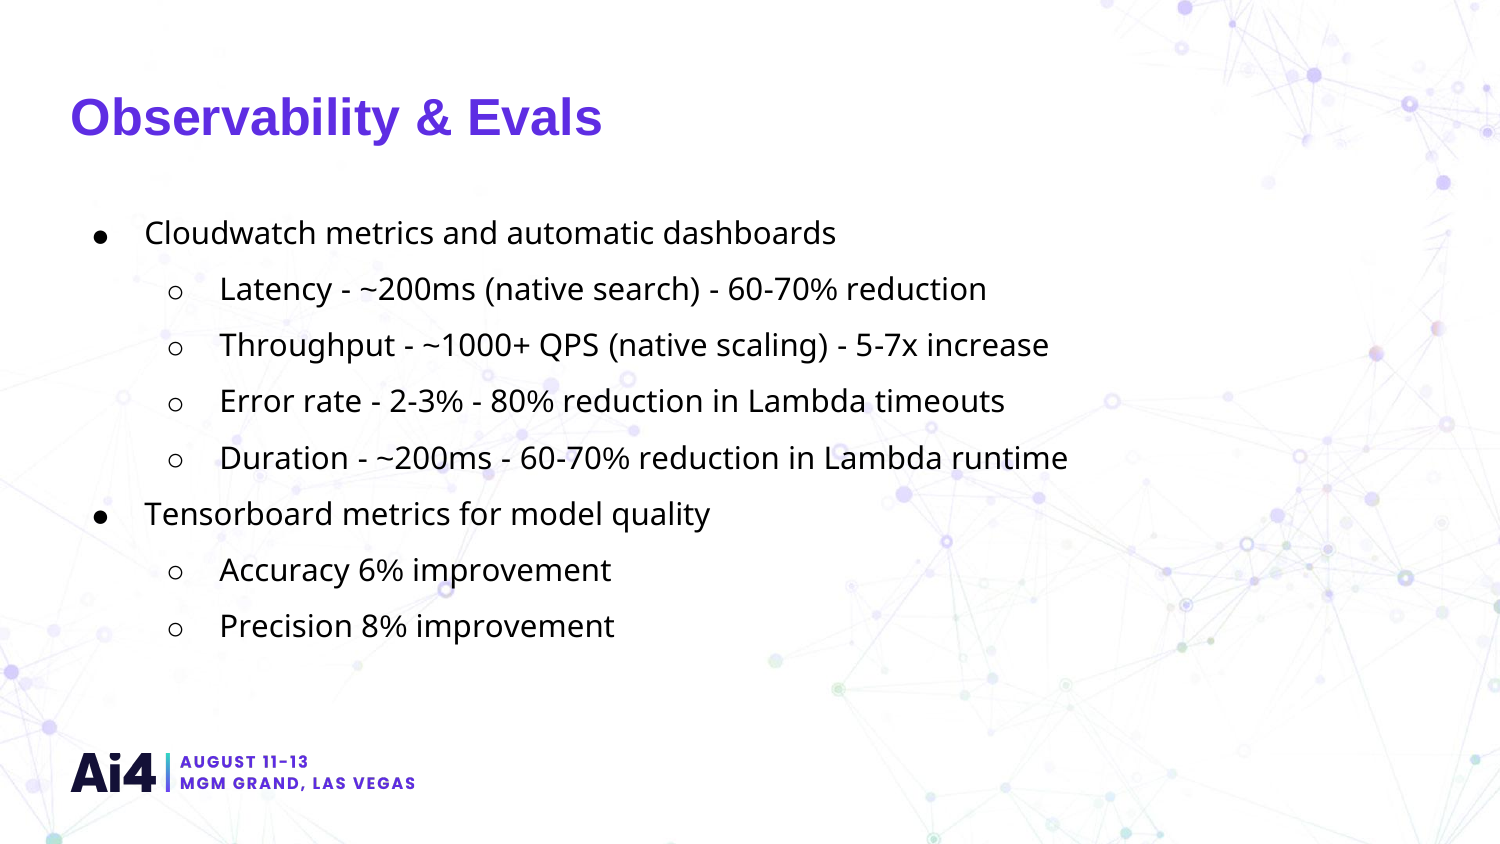

Observability & Evals
Cloudwatch metrics and automatic dashboards
Latency - ~200ms (native search) - 60-70% reduction
Throughput - ~1000+ QPS (native scaling) - 5-7x increase
Error rate - 2-3% - 80% reduction in Lambda timeouts
Duration - ~200ms - 60-70% reduction in Lambda runtime
Tensorboard metrics for model quality
Accuracy 6% improvement
Precision 8% improvement